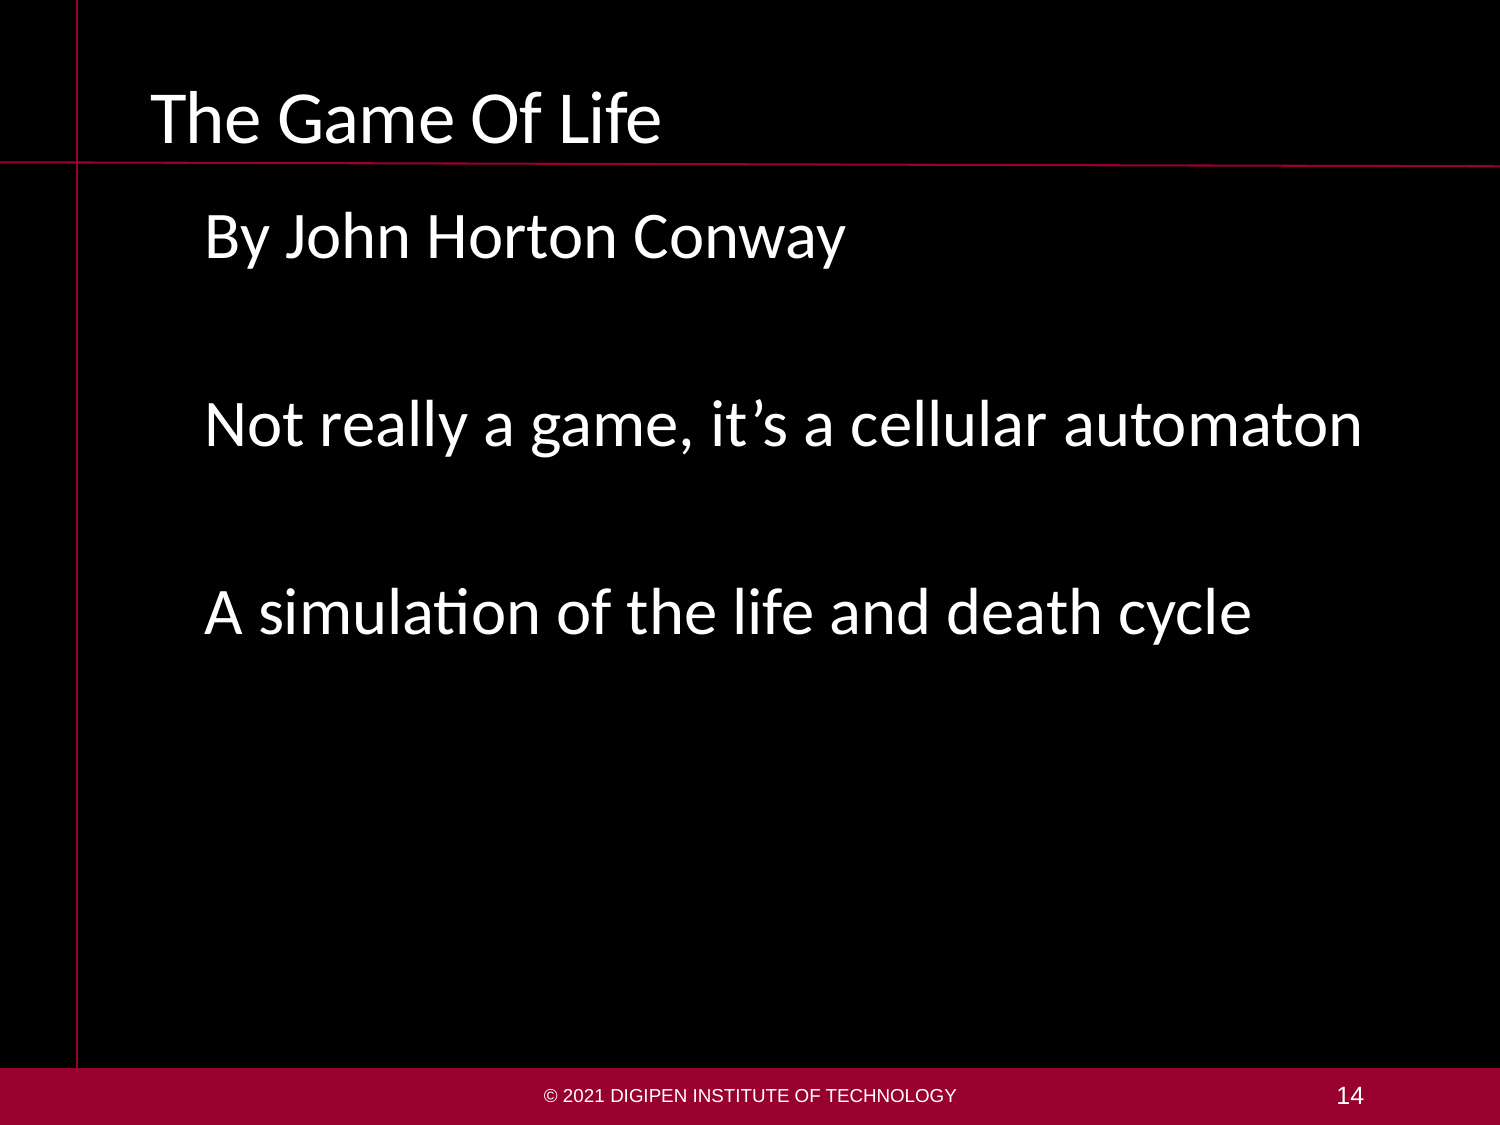

# The Game Of Life
By John Horton Conway

Not really a game, it’s a cellular automaton

A simulation of the life and death cycle
© 2021 DigiPen Institute of Technology
14